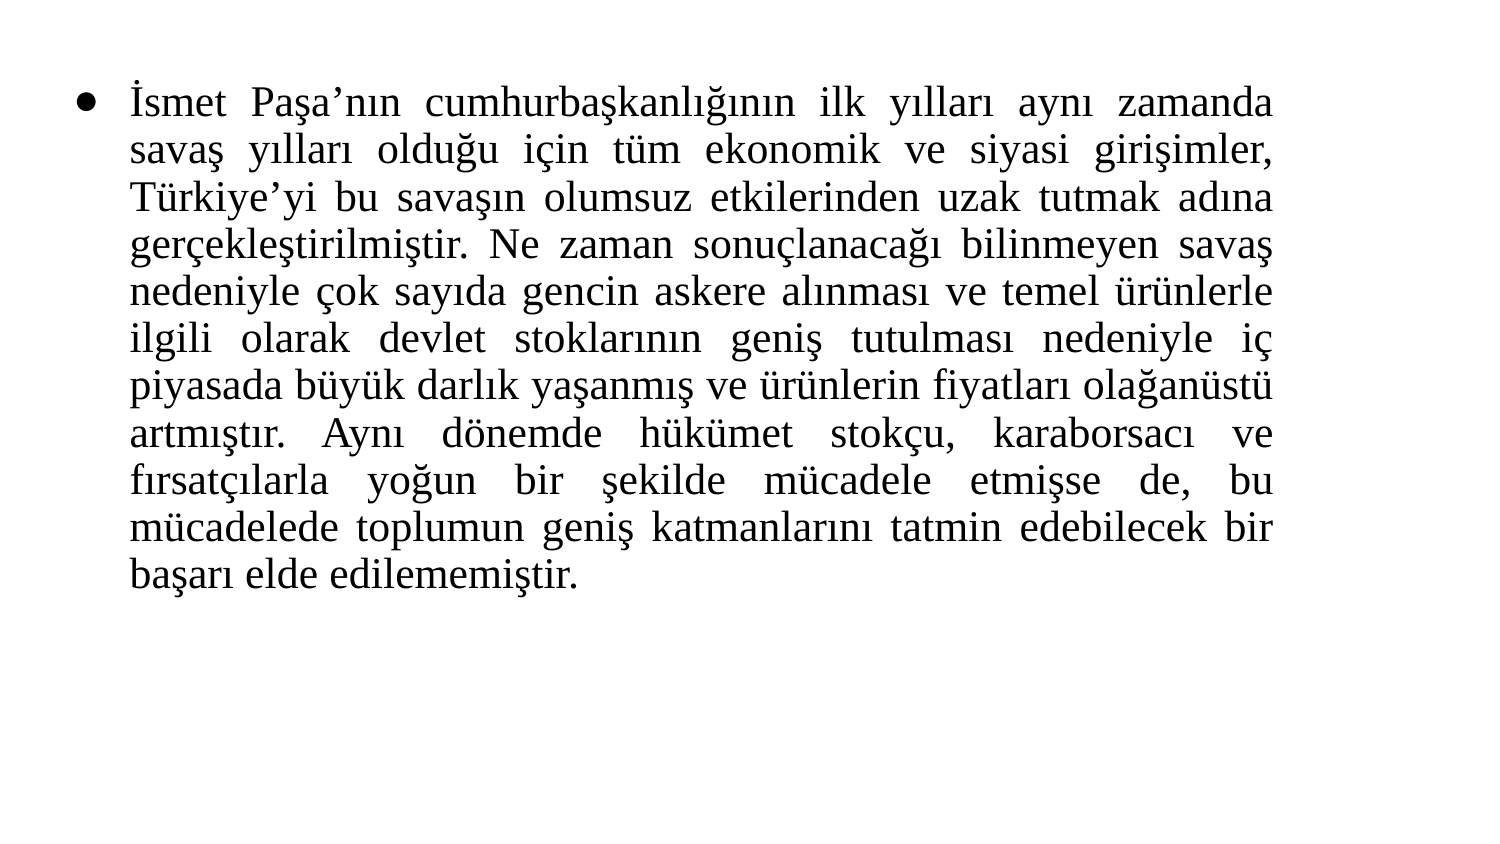

İsmet Paşa’nın cumhurbaşkanlığının ilk yılları aynı zamanda savaş yılları olduğu için tüm ekonomik ve siyasi girişimler, Türkiye’yi bu savaşın olumsuz etkilerinden uzak tutmak adına gerçekleştirilmiştir. Ne zaman sonuçlanacağı bilinmeyen savaş nedeniyle çok sayıda gencin askere alınması ve temel ürünlerle ilgili olarak devlet stoklarının geniş tutulması nedeniyle iç piyasada büyük darlık yaşanmış ve ürünlerin fiyatları olağanüstü artmıştır. Aynı dönemde hükümet stokçu, karaborsacı ve fırsatçılarla yoğun bir şekilde mücadele etmişse de, bu mücadelede toplumun geniş katmanlarını tatmin edebilecek bir başarı elde edilememiştir.